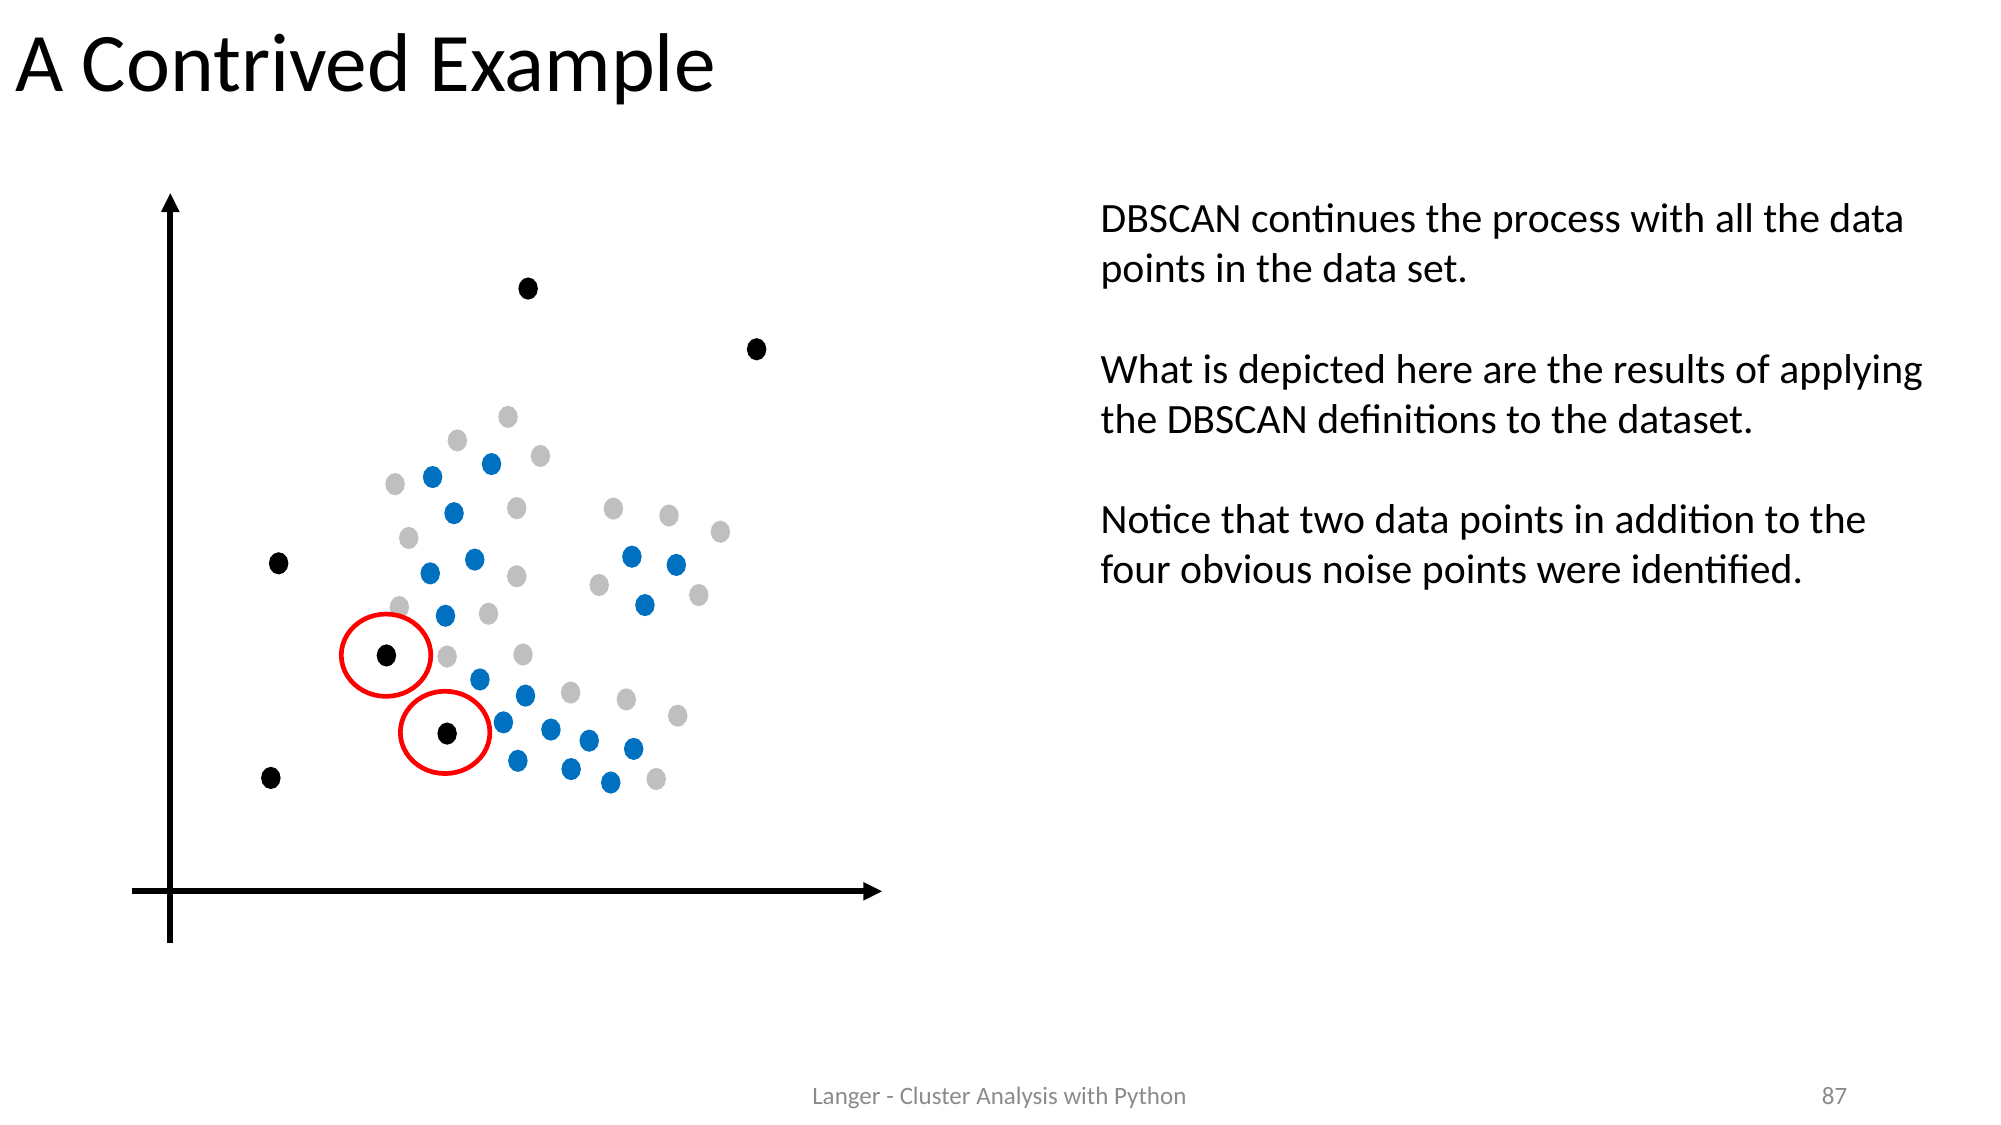

# A Contrived Example
DBSCAN continues the process with all the data points in the data set.

What is depicted here are the results of applying the DBSCAN definitions to the dataset.

Notice that two data points in addition to the four obvious noise points were identified.

87
Langer - Cluster Analysis with Python